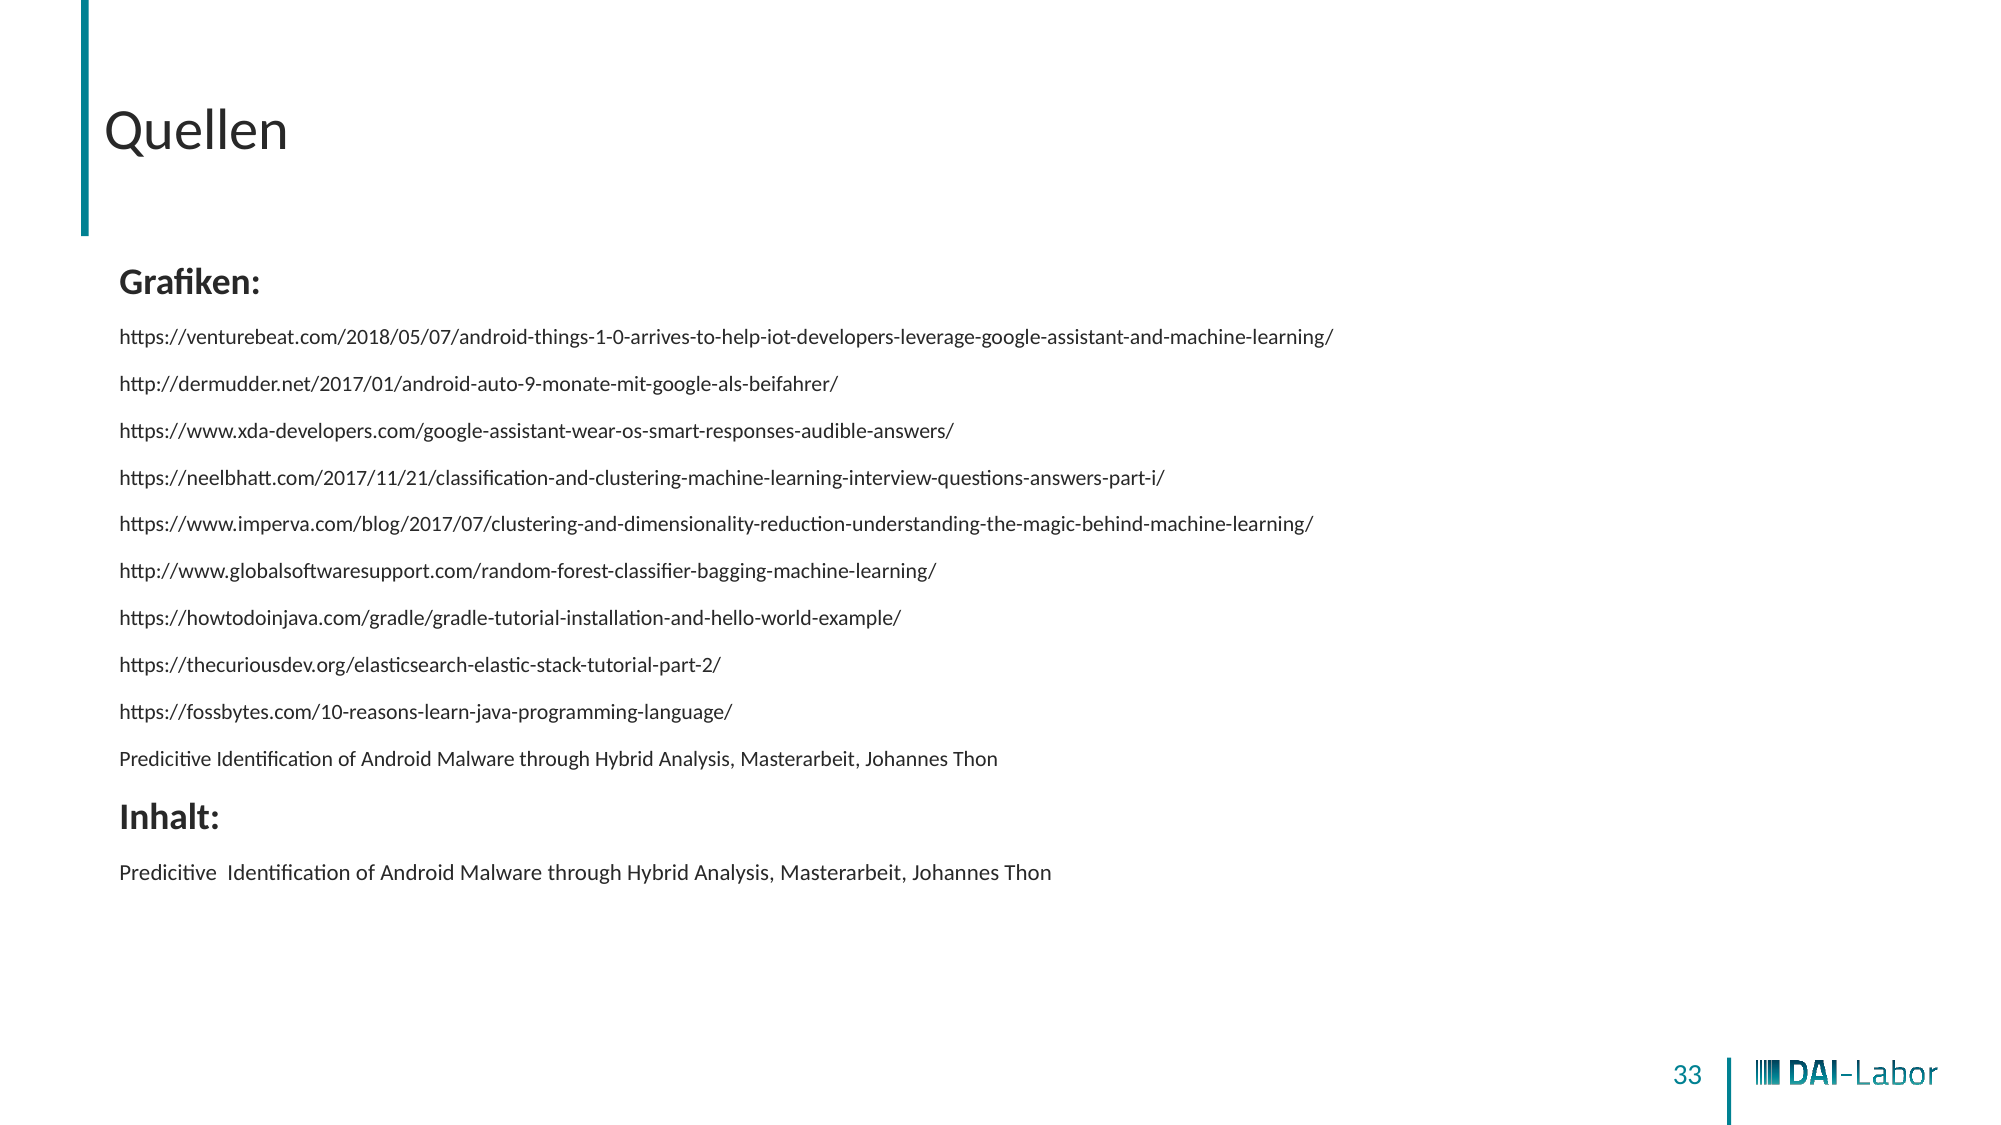

# Quellen
Grafiken:
https://venturebeat.com/2018/05/07/android-things-1-0-arrives-to-help-iot-developers-leverage-google-assistant-and-machine-learning/
http://dermudder.net/2017/01/android-auto-9-monate-mit-google-als-beifahrer/
https://www.xda-developers.com/google-assistant-wear-os-smart-responses-audible-answers/
https://neelbhatt.com/2017/11/21/classification-and-clustering-machine-learning-interview-questions-answers-part-i/
https://www.imperva.com/blog/2017/07/clustering-and-dimensionality-reduction-understanding-the-magic-behind-machine-learning/
http://www.globalsoftwaresupport.com/random-forest-classifier-bagging-machine-learning/
https://howtodoinjava.com/gradle/gradle-tutorial-installation-and-hello-world-example/
https://thecuriousdev.org/elasticsearch-elastic-stack-tutorial-part-2/
https://fossbytes.com/10-reasons-learn-java-programming-language/
Predicitive Identification of Android Malware through Hybrid Analysis, Masterarbeit, Johannes Thon
Inhalt:
Predicitive  Identification of Android Malware through Hybrid Analysis, Masterarbeit, Johannes Thon

33